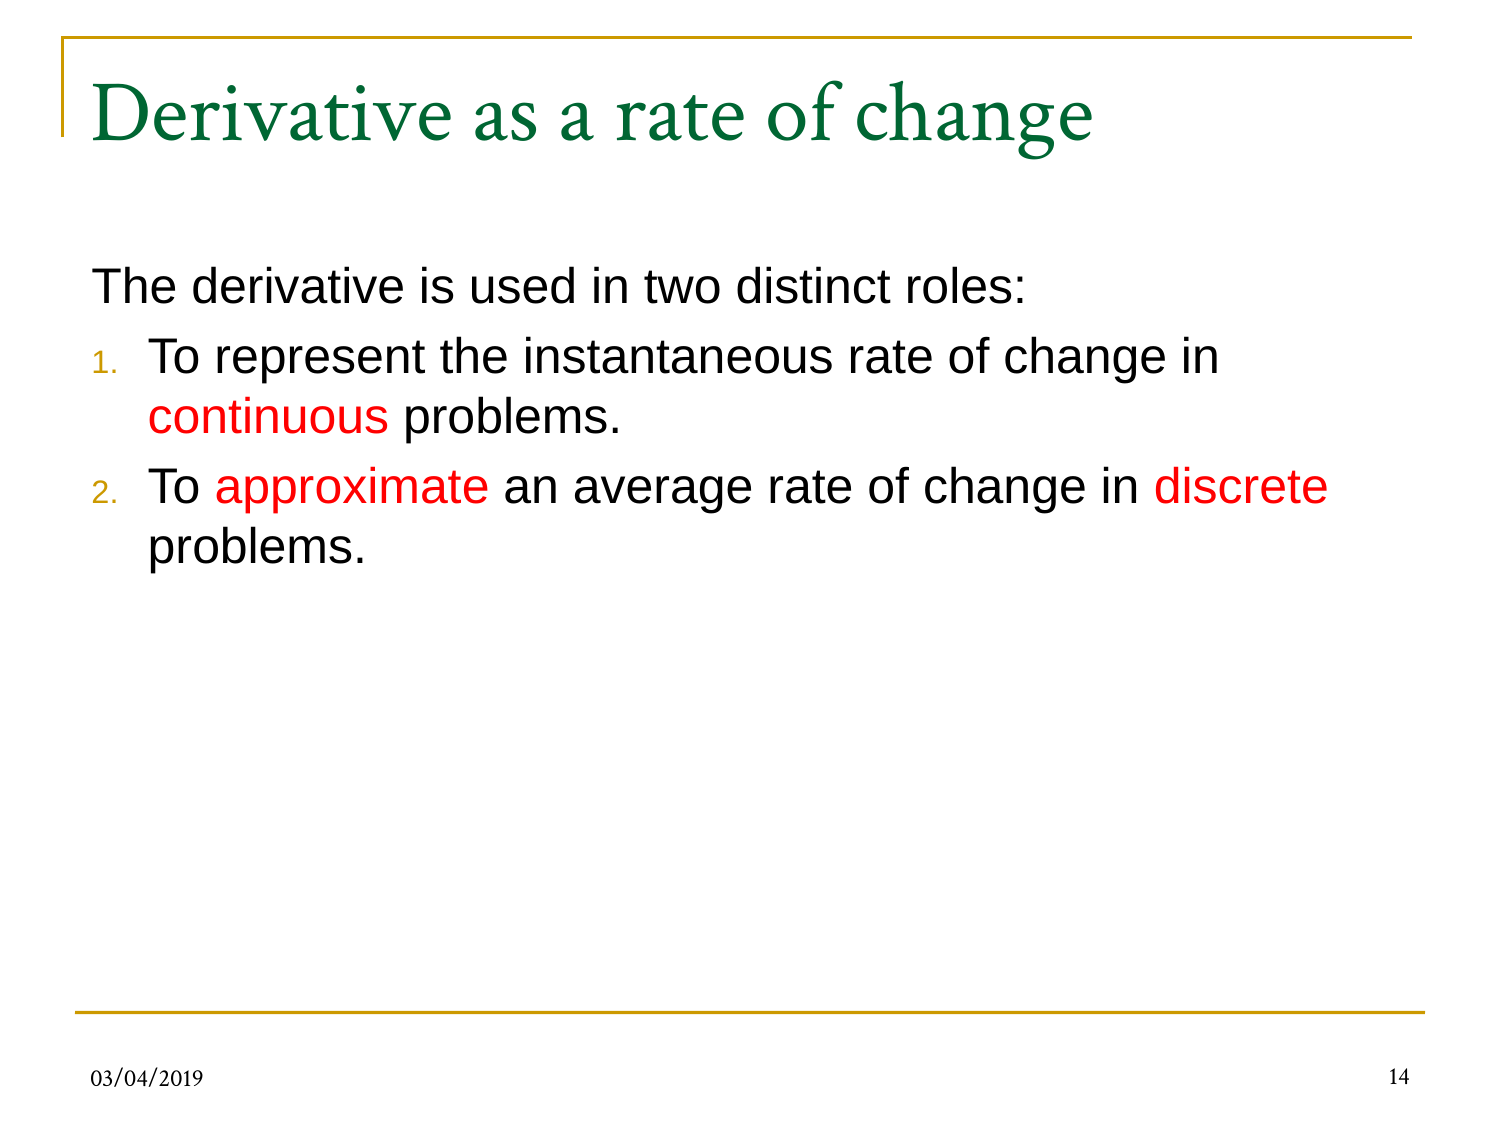

# Derivative as a rate of change
The derivative is used in two distinct roles:
To represent the instantaneous rate of change in continuous problems.
To approximate an average rate of change in discrete problems.

03/04/2019
14